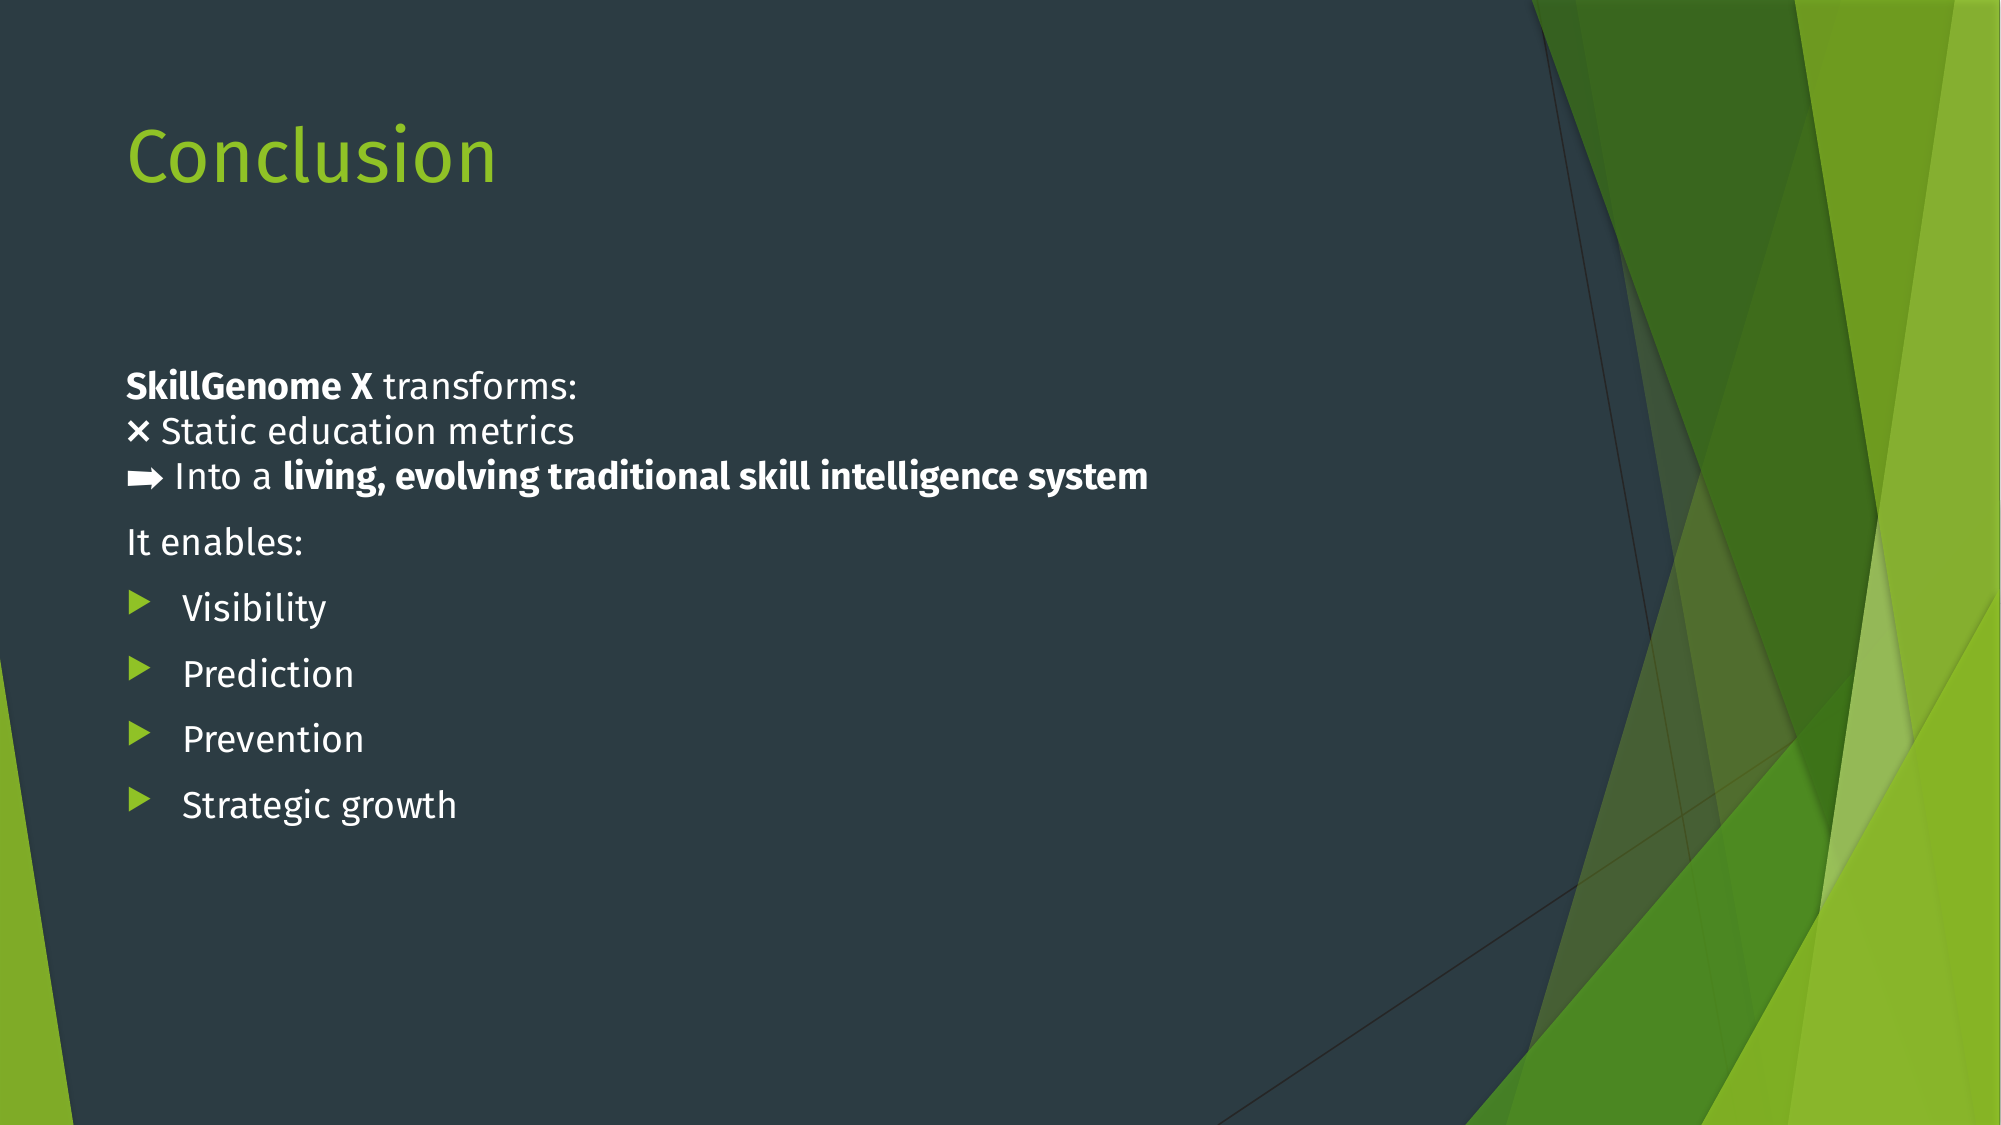

# Conclusion
SkillGenome X transforms:
❌ Static education metrics
➡️ Into a living, evolving traditional skill intelligence system
It enables:
Visibility
Prediction
Prevention
Strategic growth